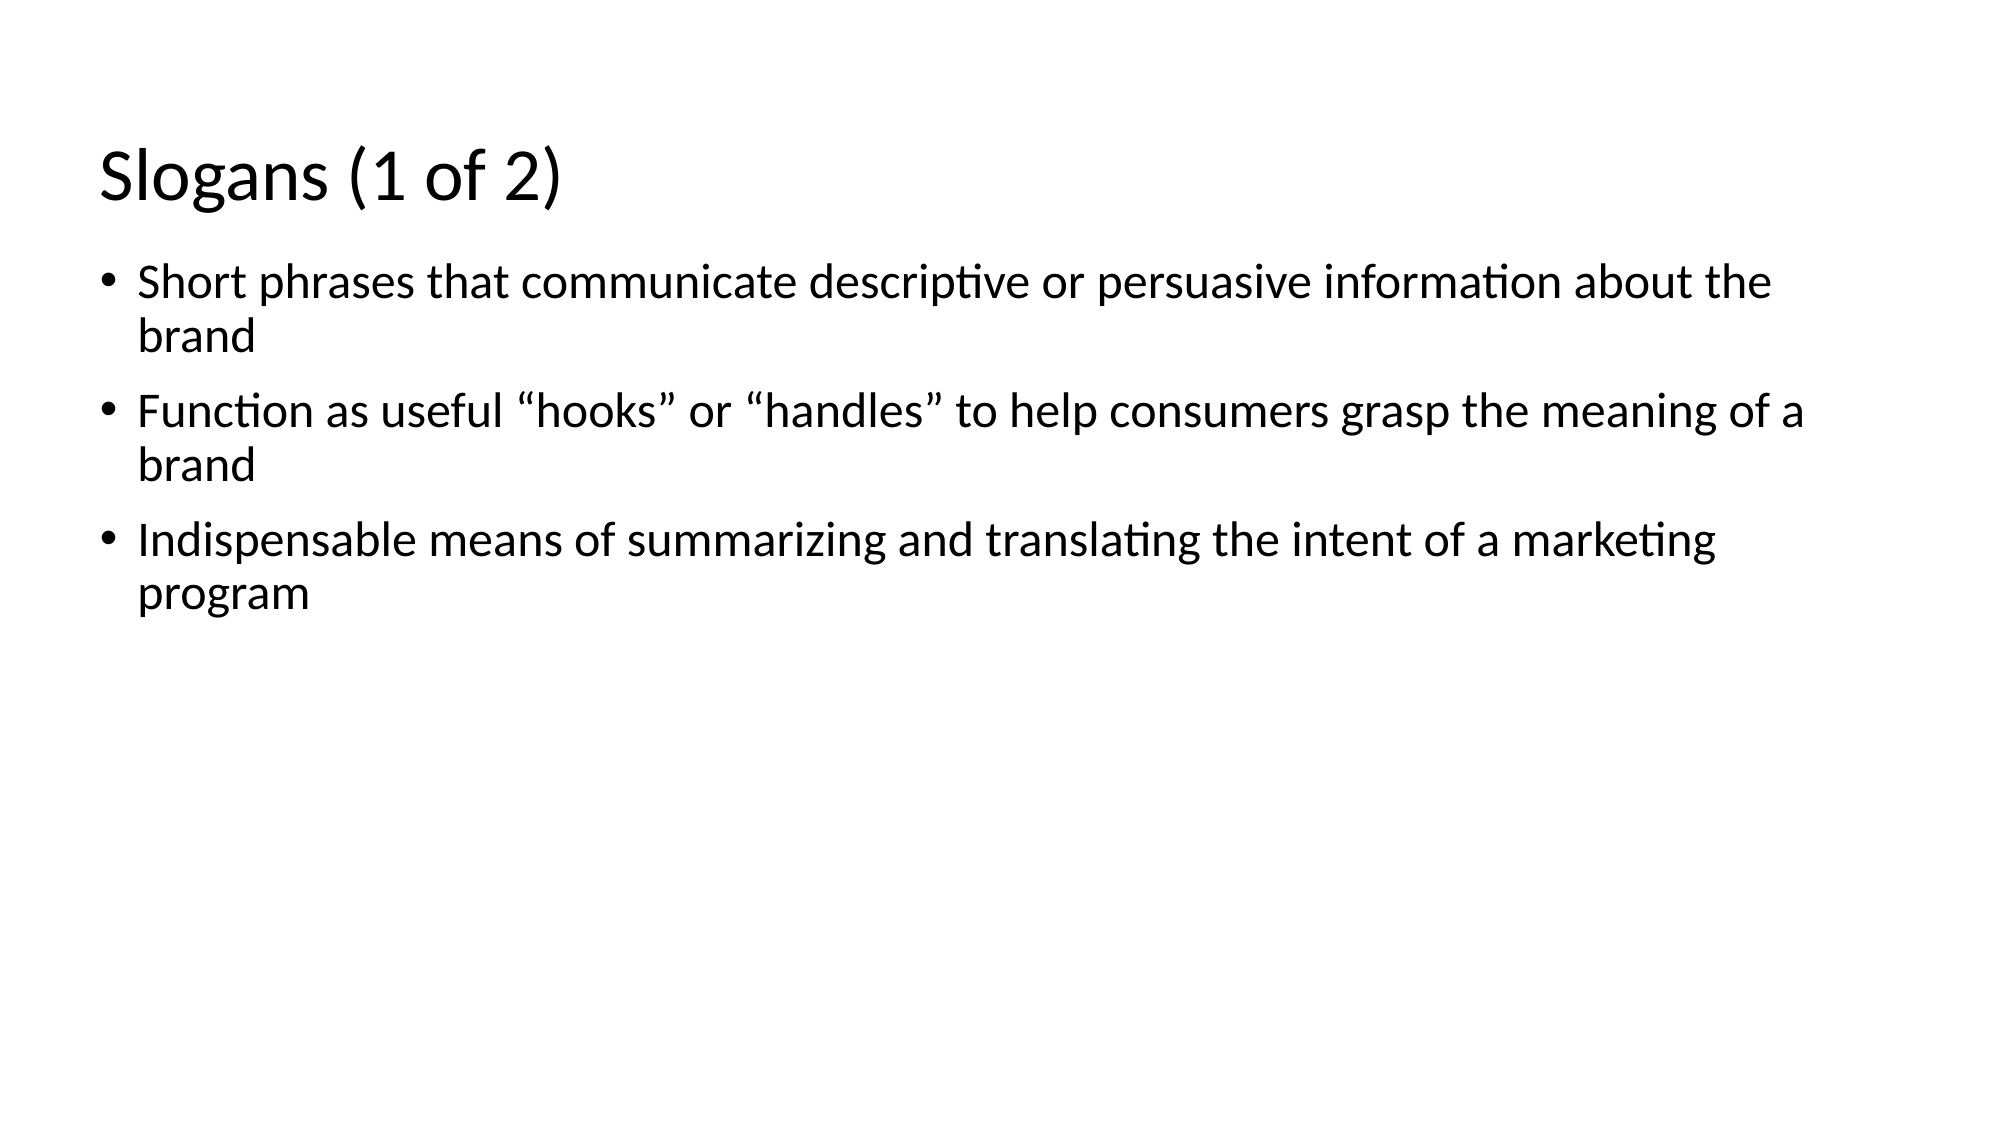

# Slogans (1 of 2)
Short phrases that communicate descriptive or persuasive information about the brand
Function as useful “hooks” or “handles” to help consumers grasp the meaning of a brand
Indispensable means of summarizing and translating the intent of a marketing program